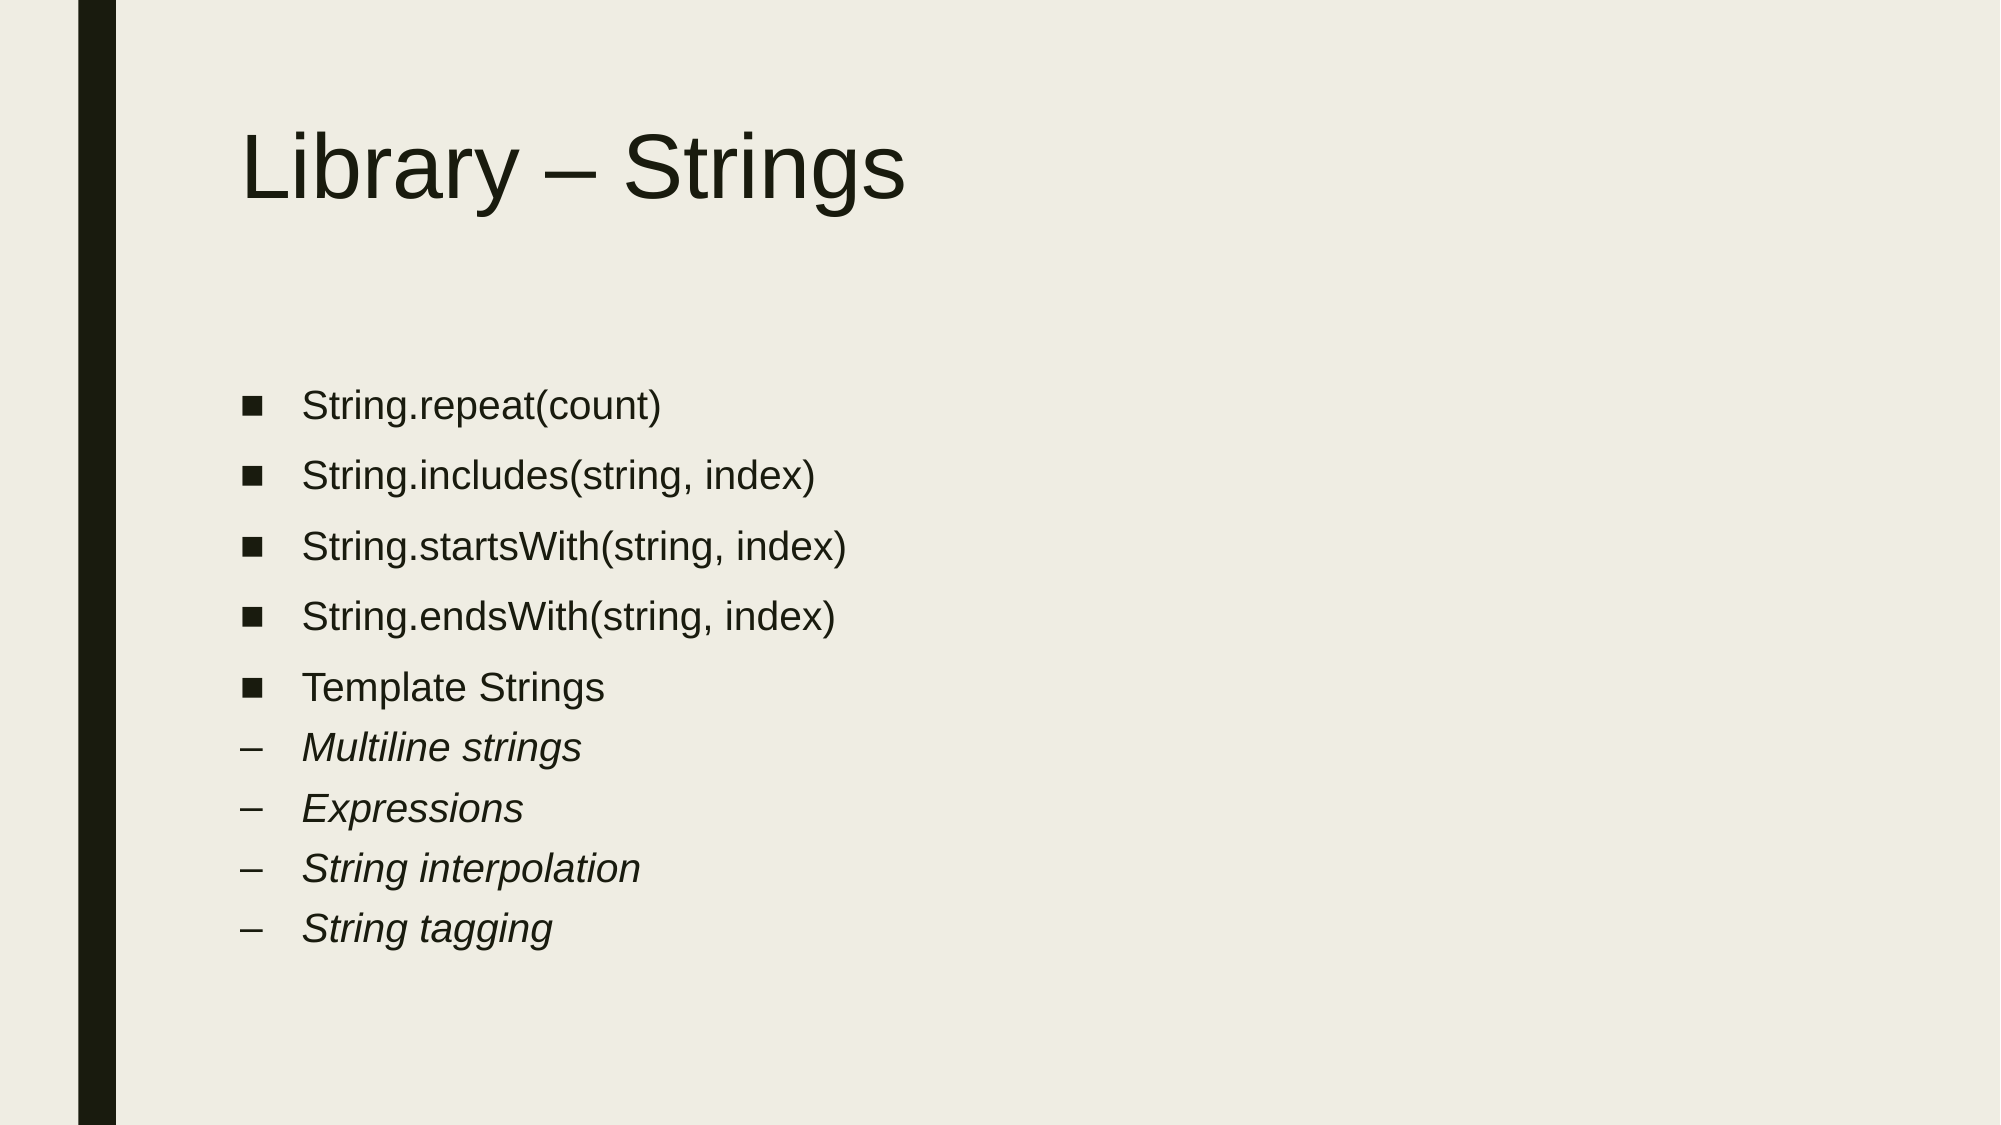

# Library – Strings
String.repeat(count)
String.includes(string, index)
String.startsWith(string, index)
String.endsWith(string, index)
Template Strings
Multiline strings
Expressions
String interpolation
String tagging